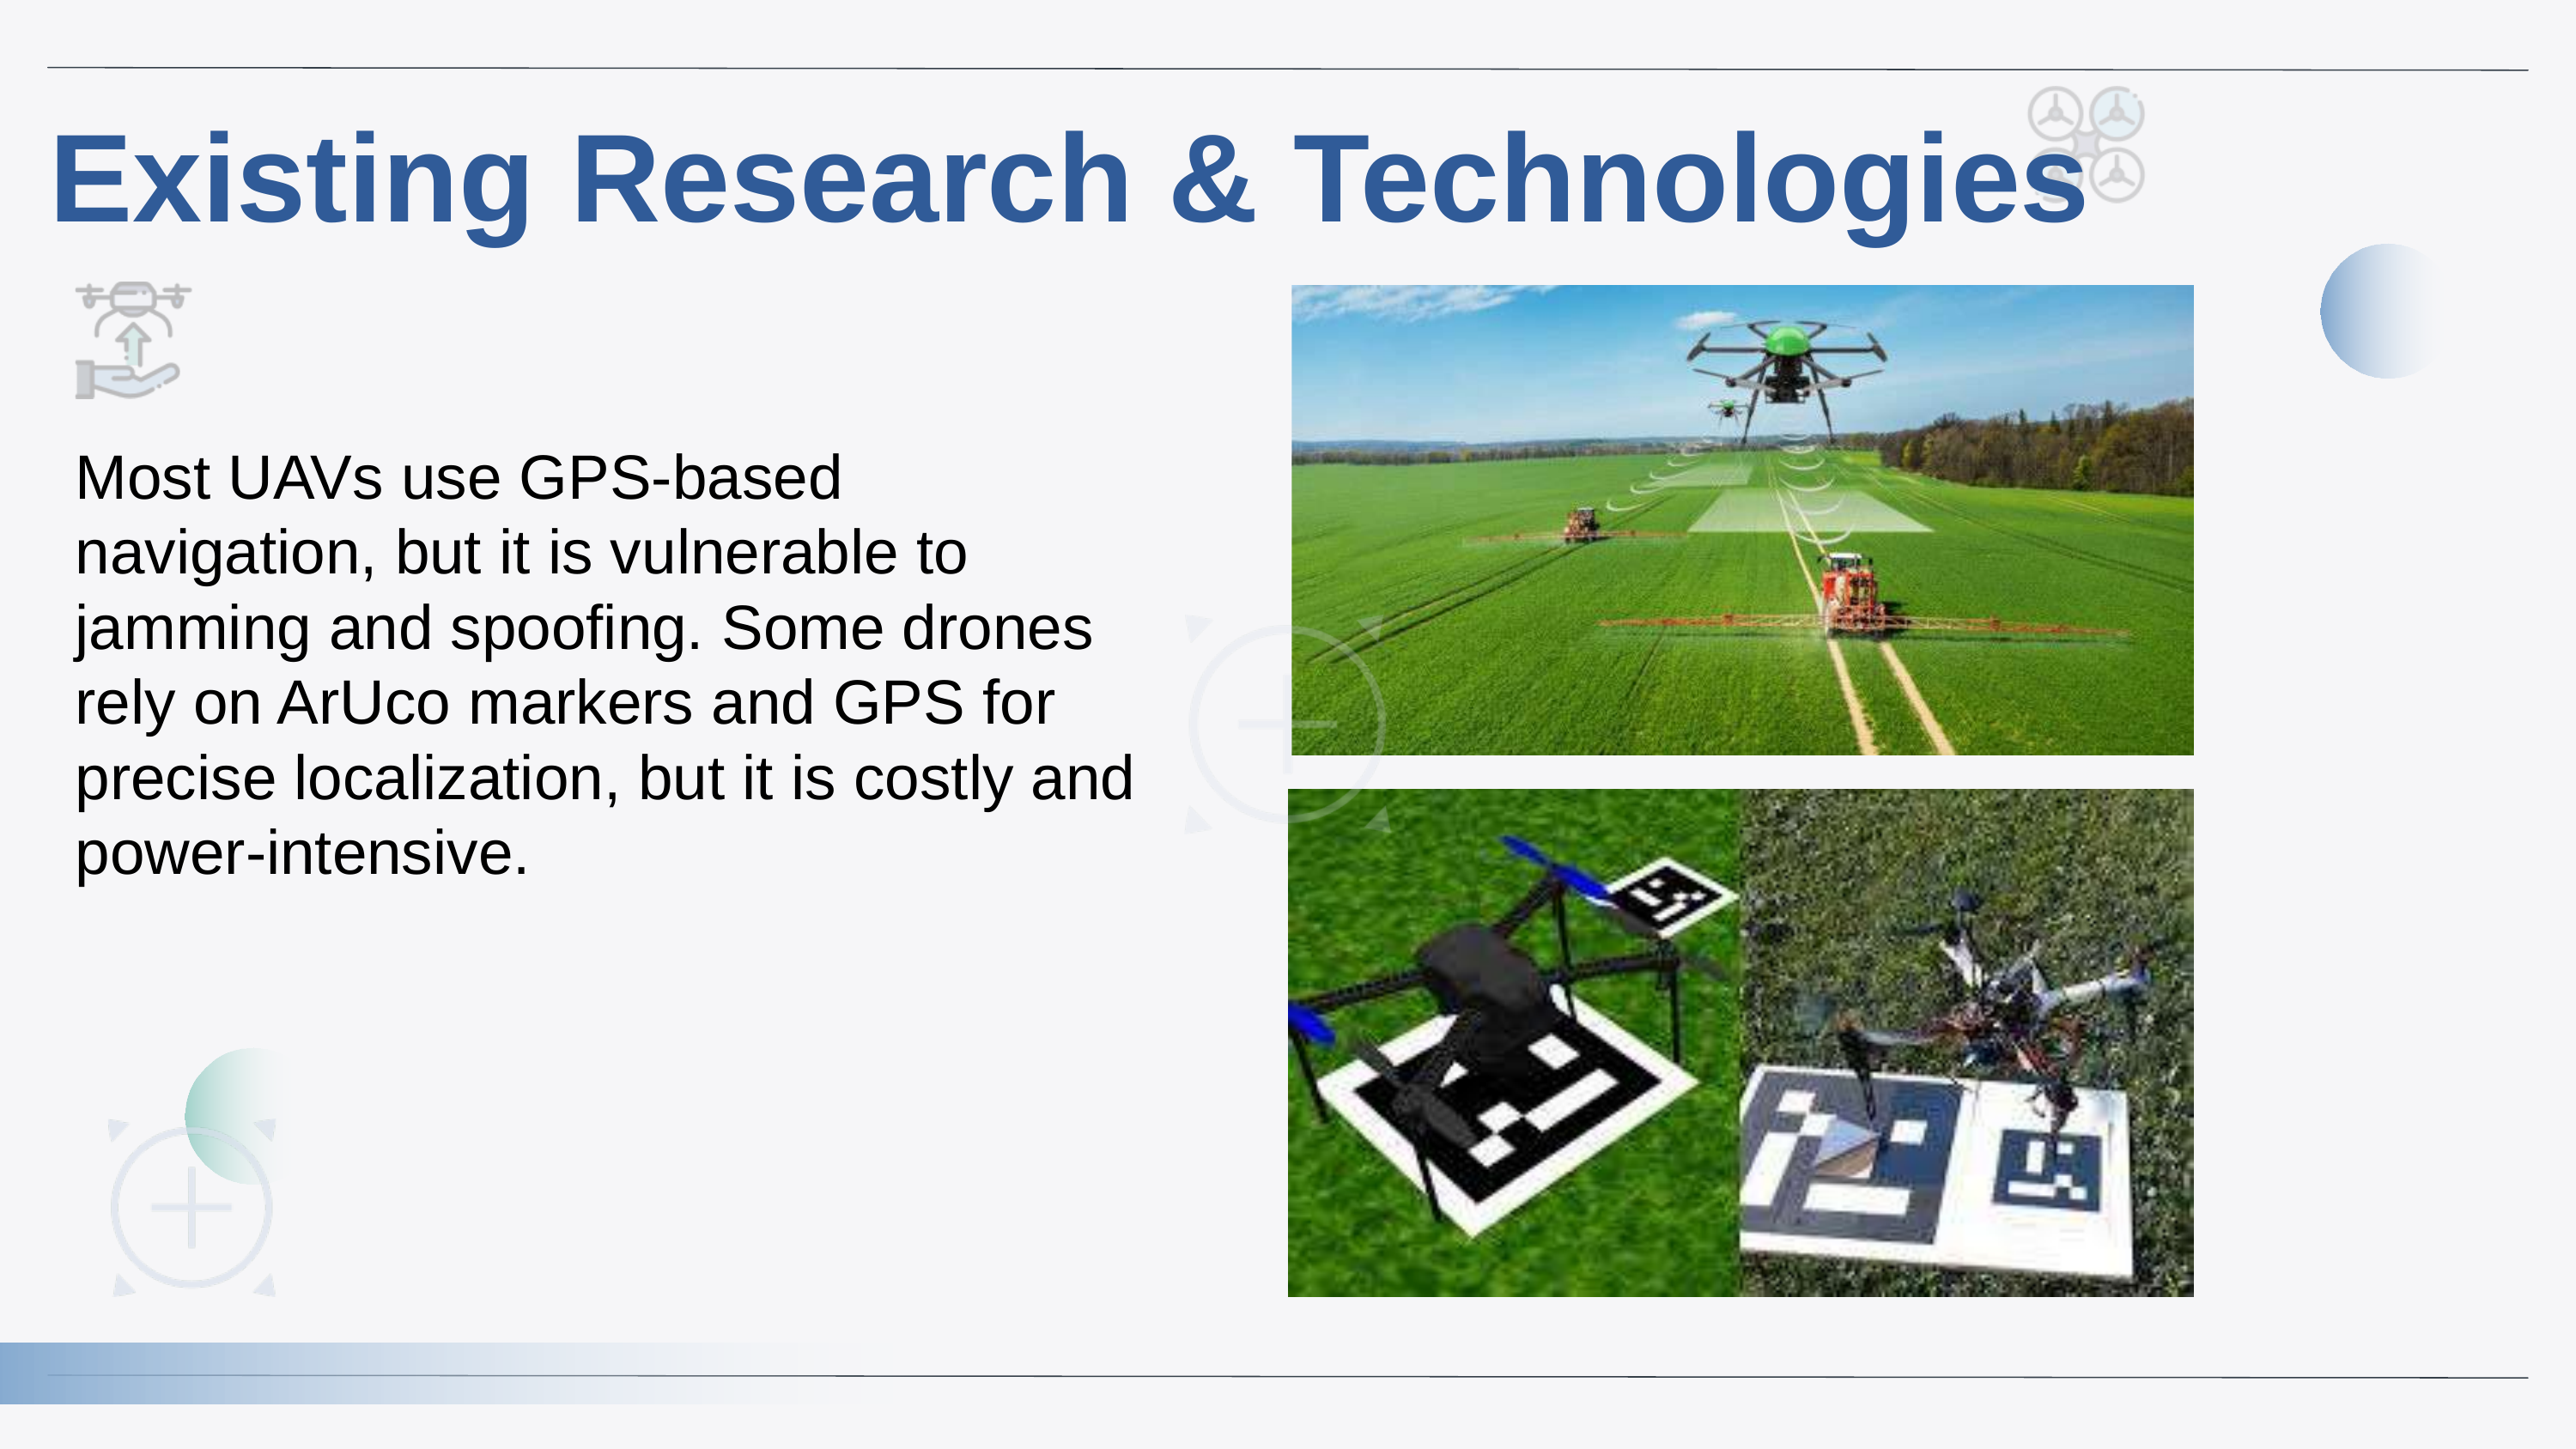

Existing Research & Technologies

Most UAVs use GPS-based navigation, but it is vulnerable to jamming and spoofing. Some drones rely on ArUco markers and GPS for precise localization, but it is costly and power-intensive.